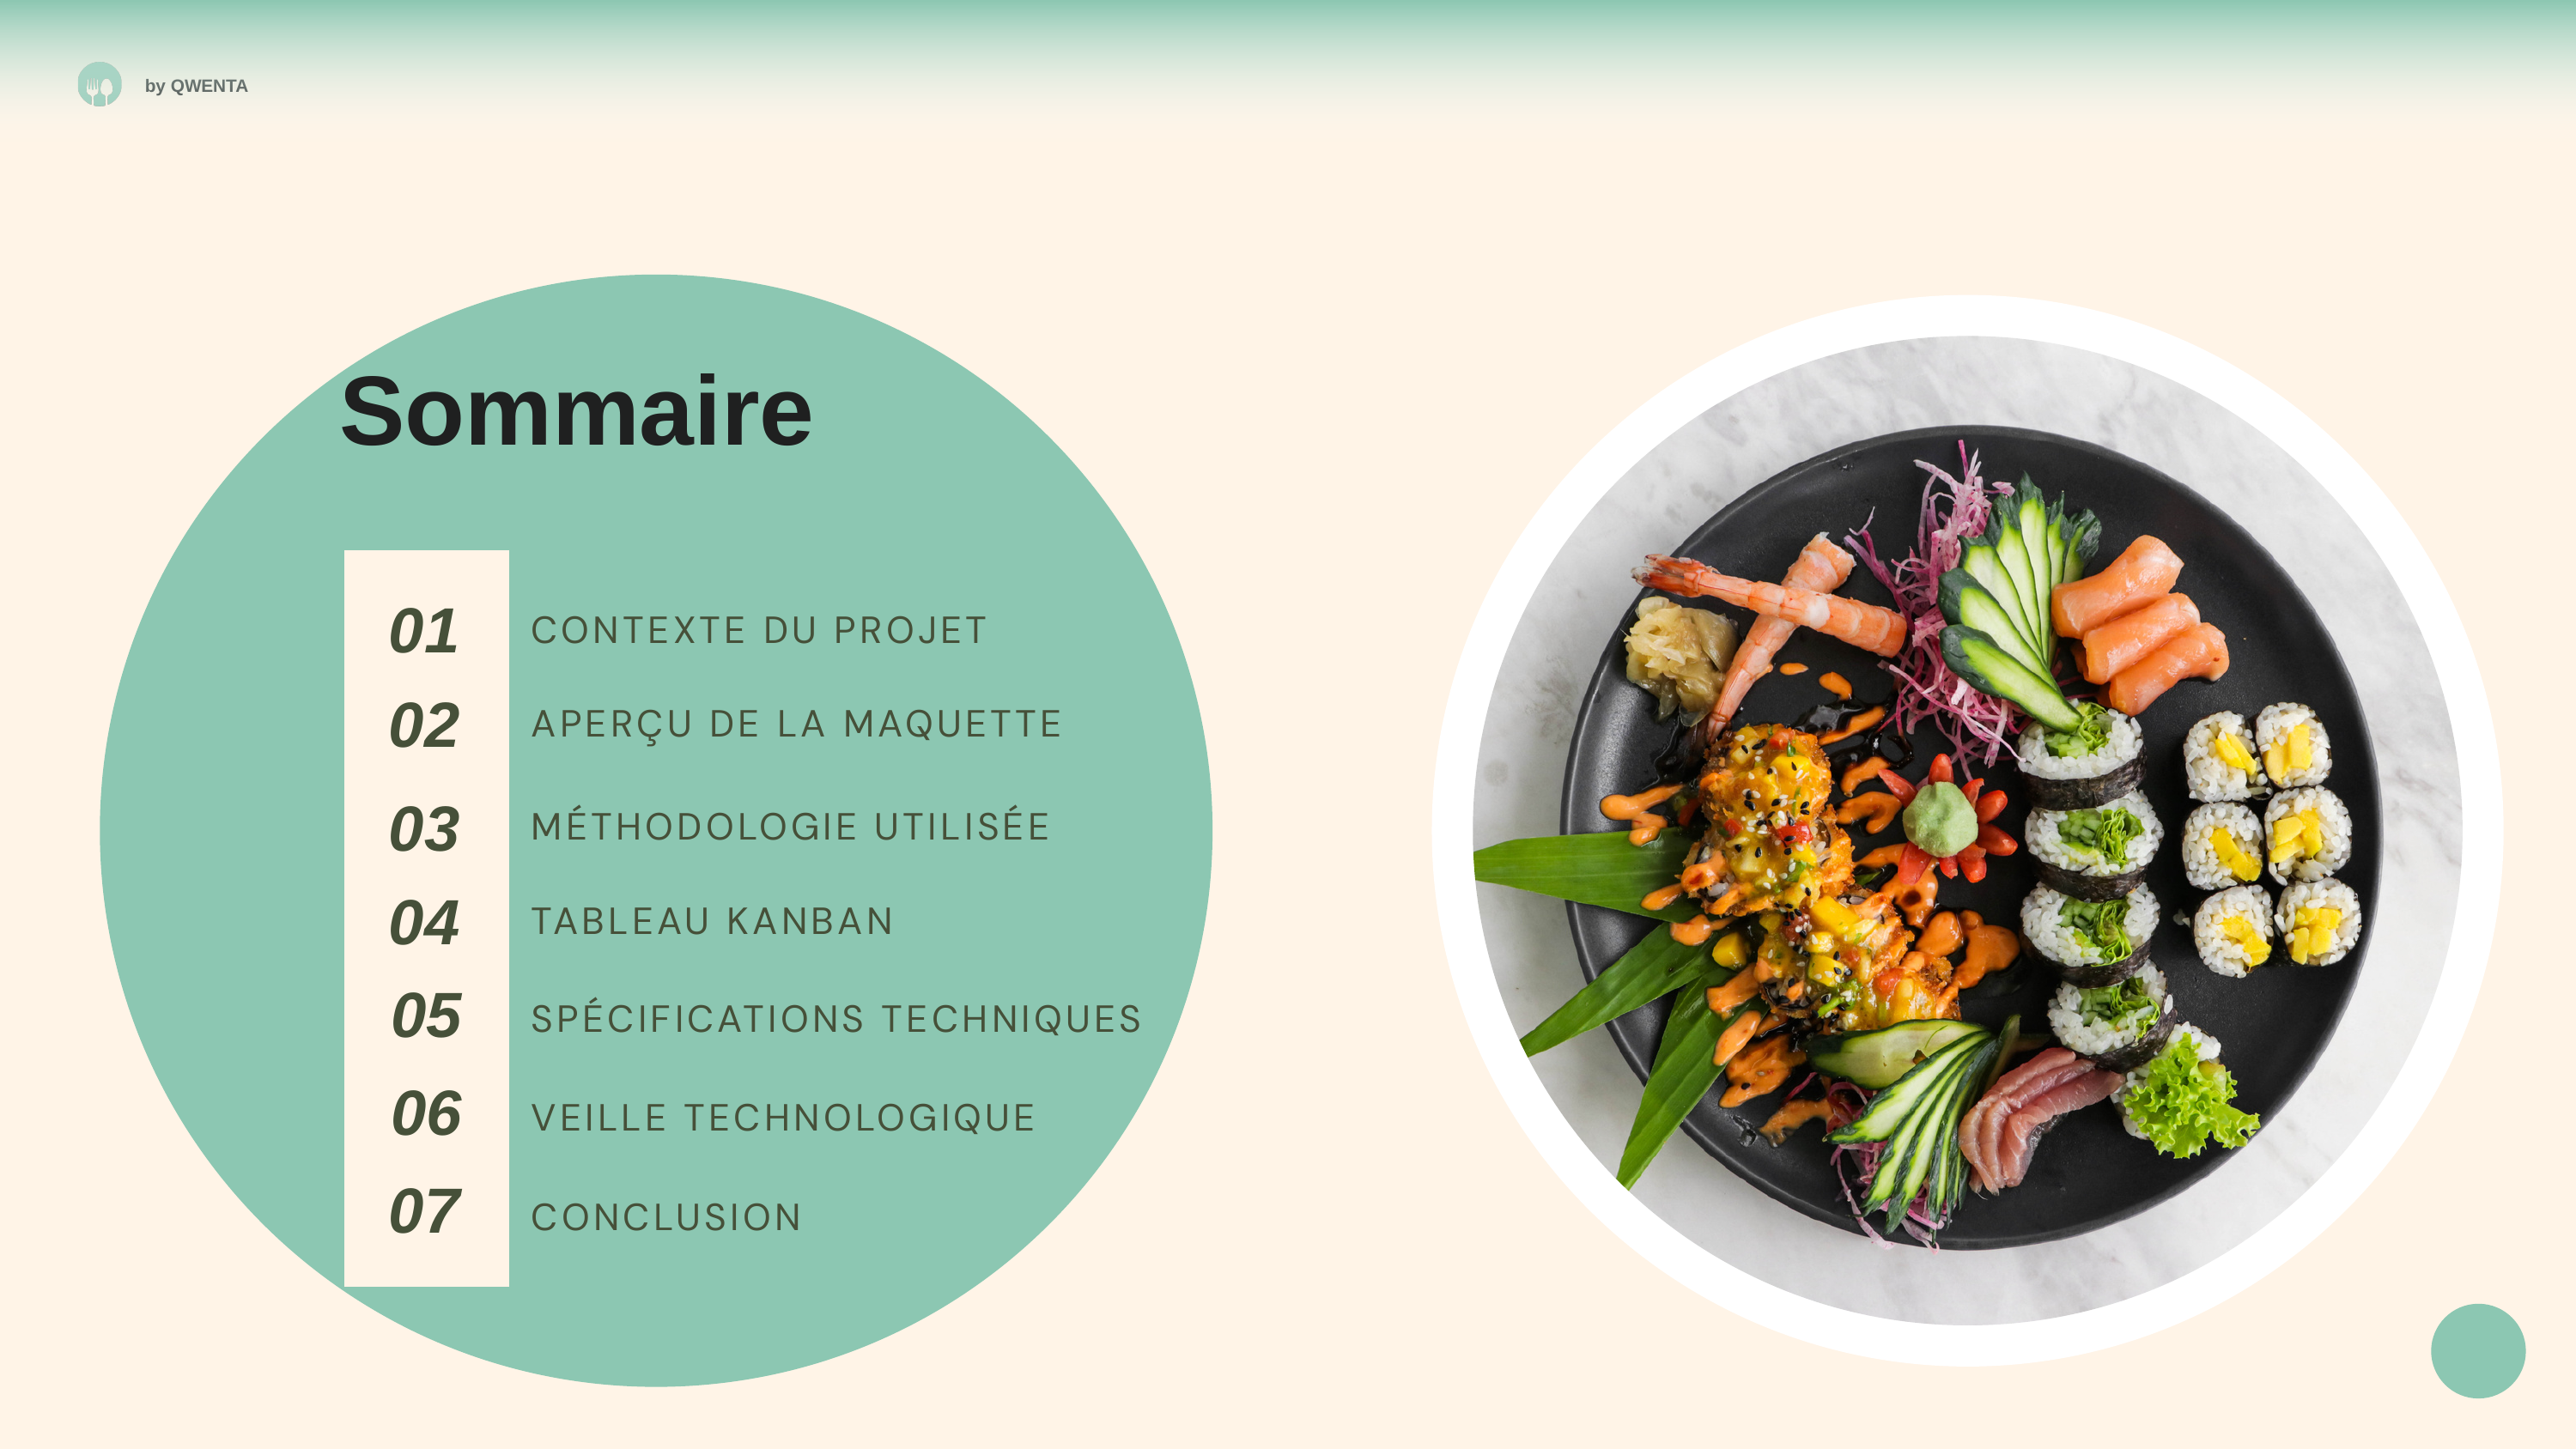

by QWENTA

Sommaire

01
CONTEXTE DU PROJET

02
APERÇU DE LA MAQUETTE

03
MÉTHODOLOGIE UTILISÉE
04
TABLEAU KANBAN
05
SPÉCIFICATIONS TECHNIQUES

06
VEILLE TECHNOLOGIQUE

07
CONCLUSION